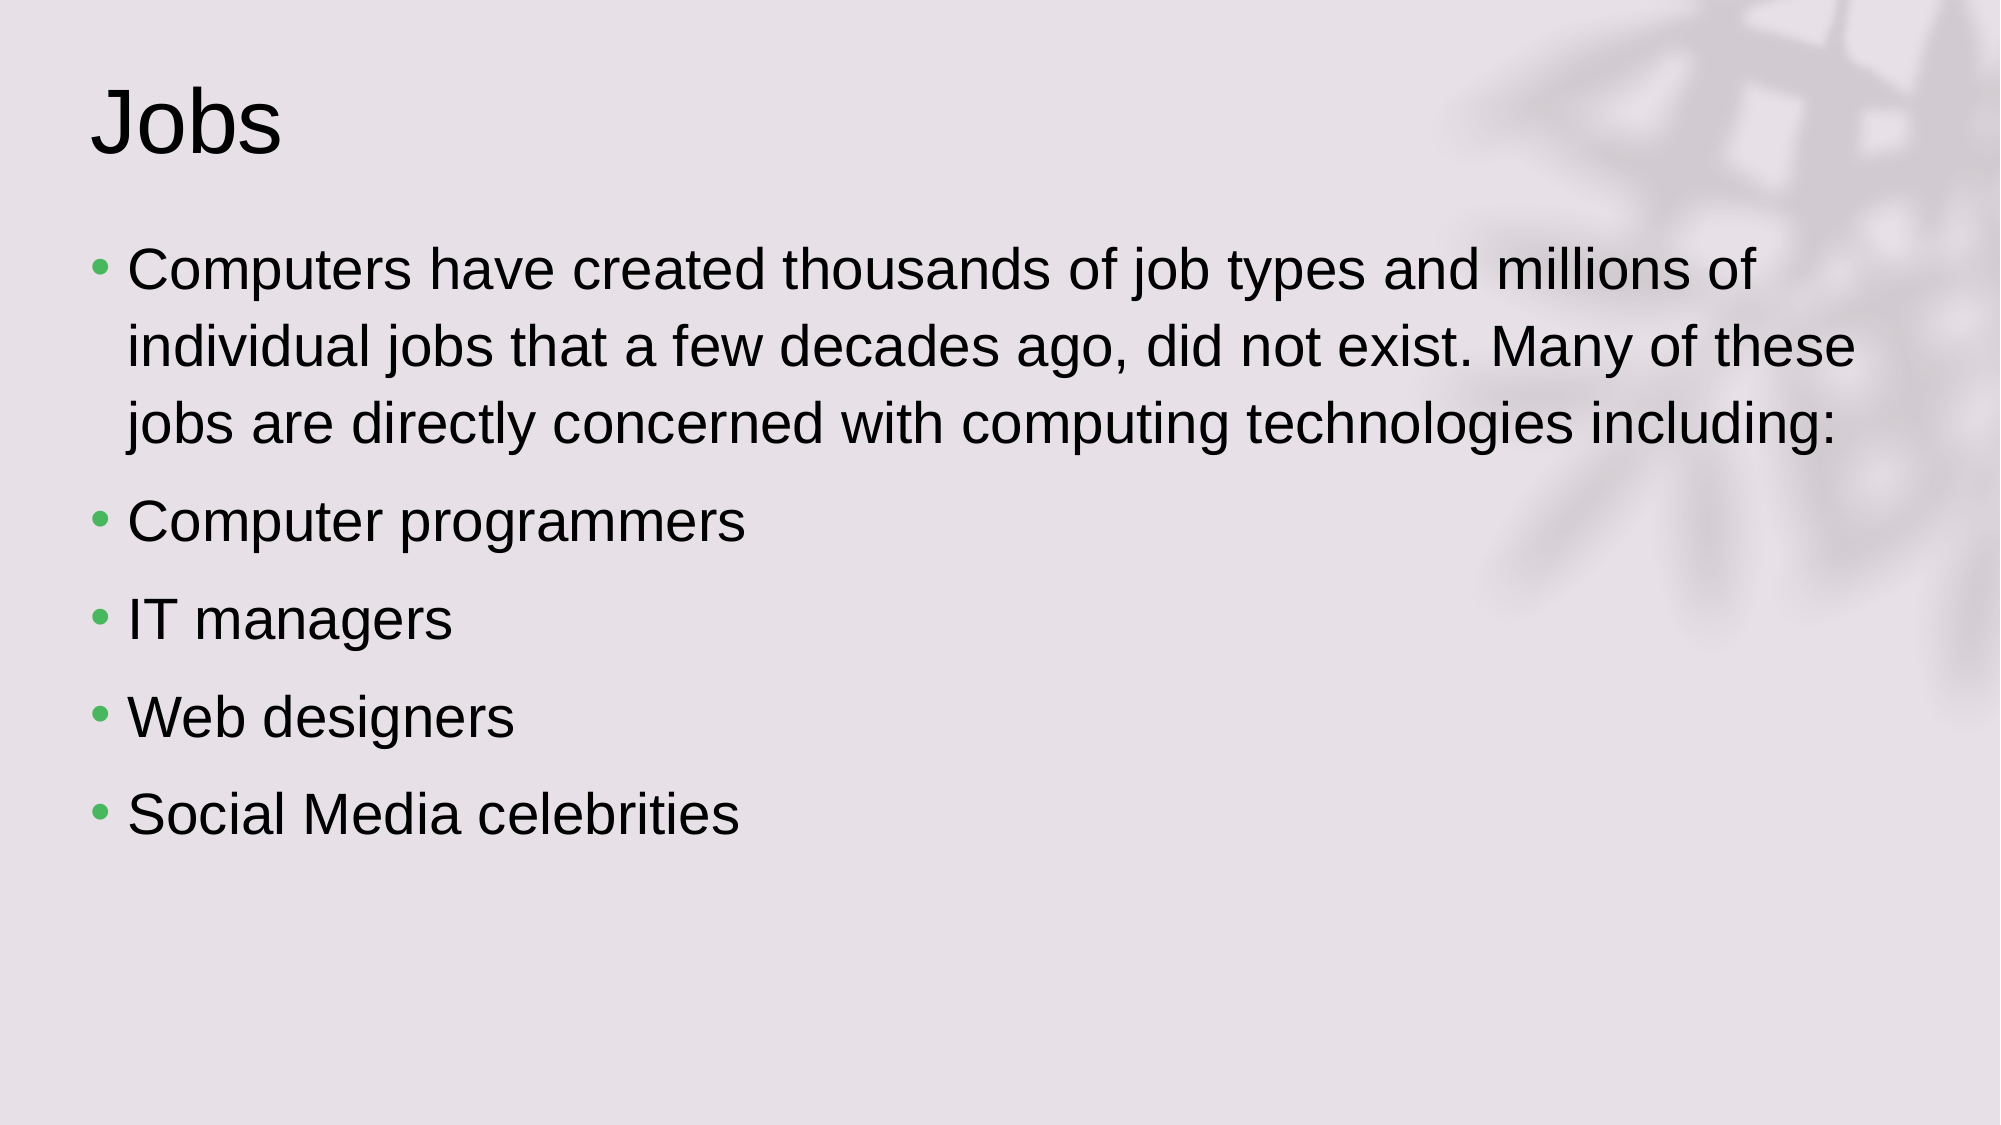

# Jobs
Computers have created thousands of job types and millions of individual jobs that a few decades ago, did not exist. Many of these jobs are directly concerned with computing technologies including:
Computer programmers
IT managers
Web designers
Social Media celebrities